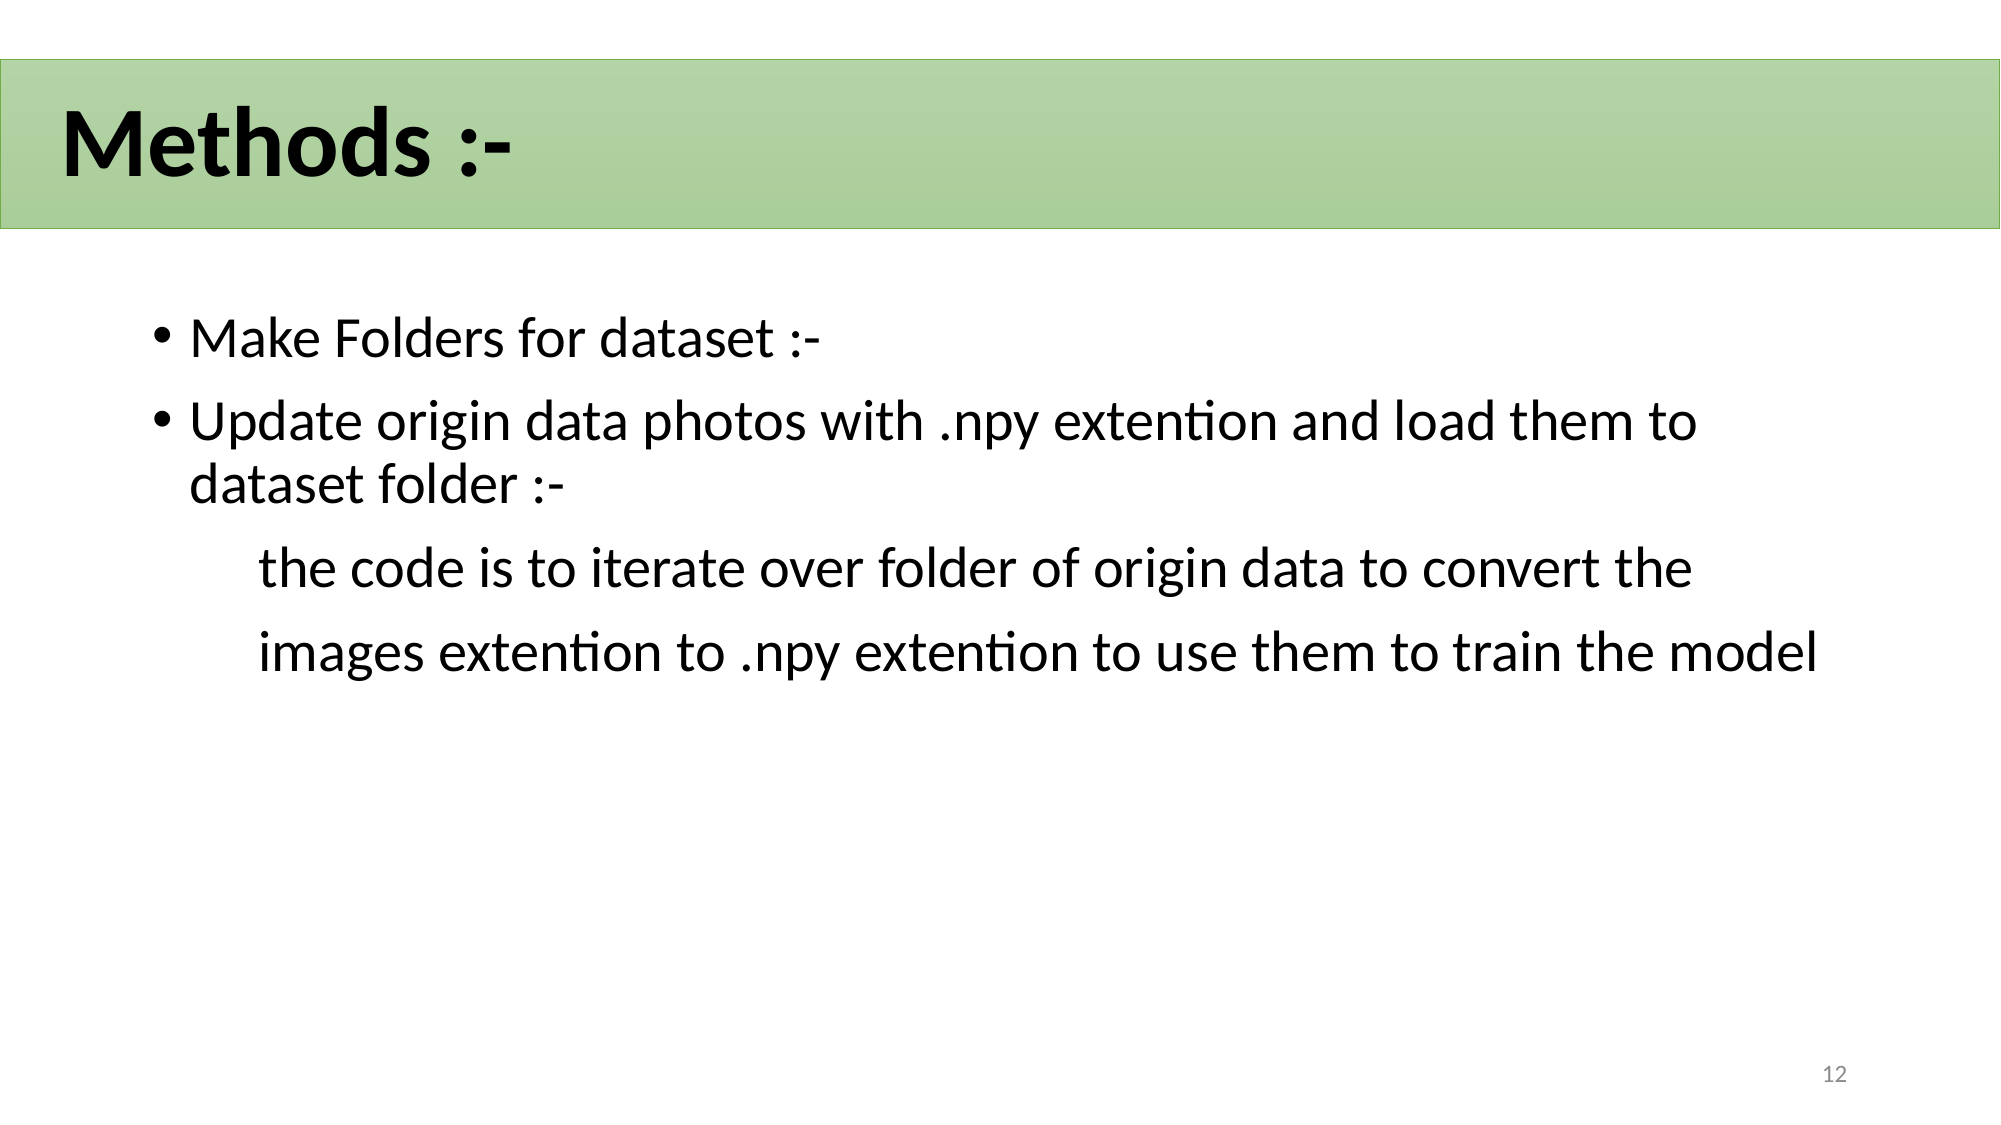

# Methods :-
Make Folders for dataset :-
Update origin data photos with .npy extention and load them to dataset folder :-
        the code is to iterate over folder of origin data to convert the
        images extention to .npy extention to use them to train the model

12